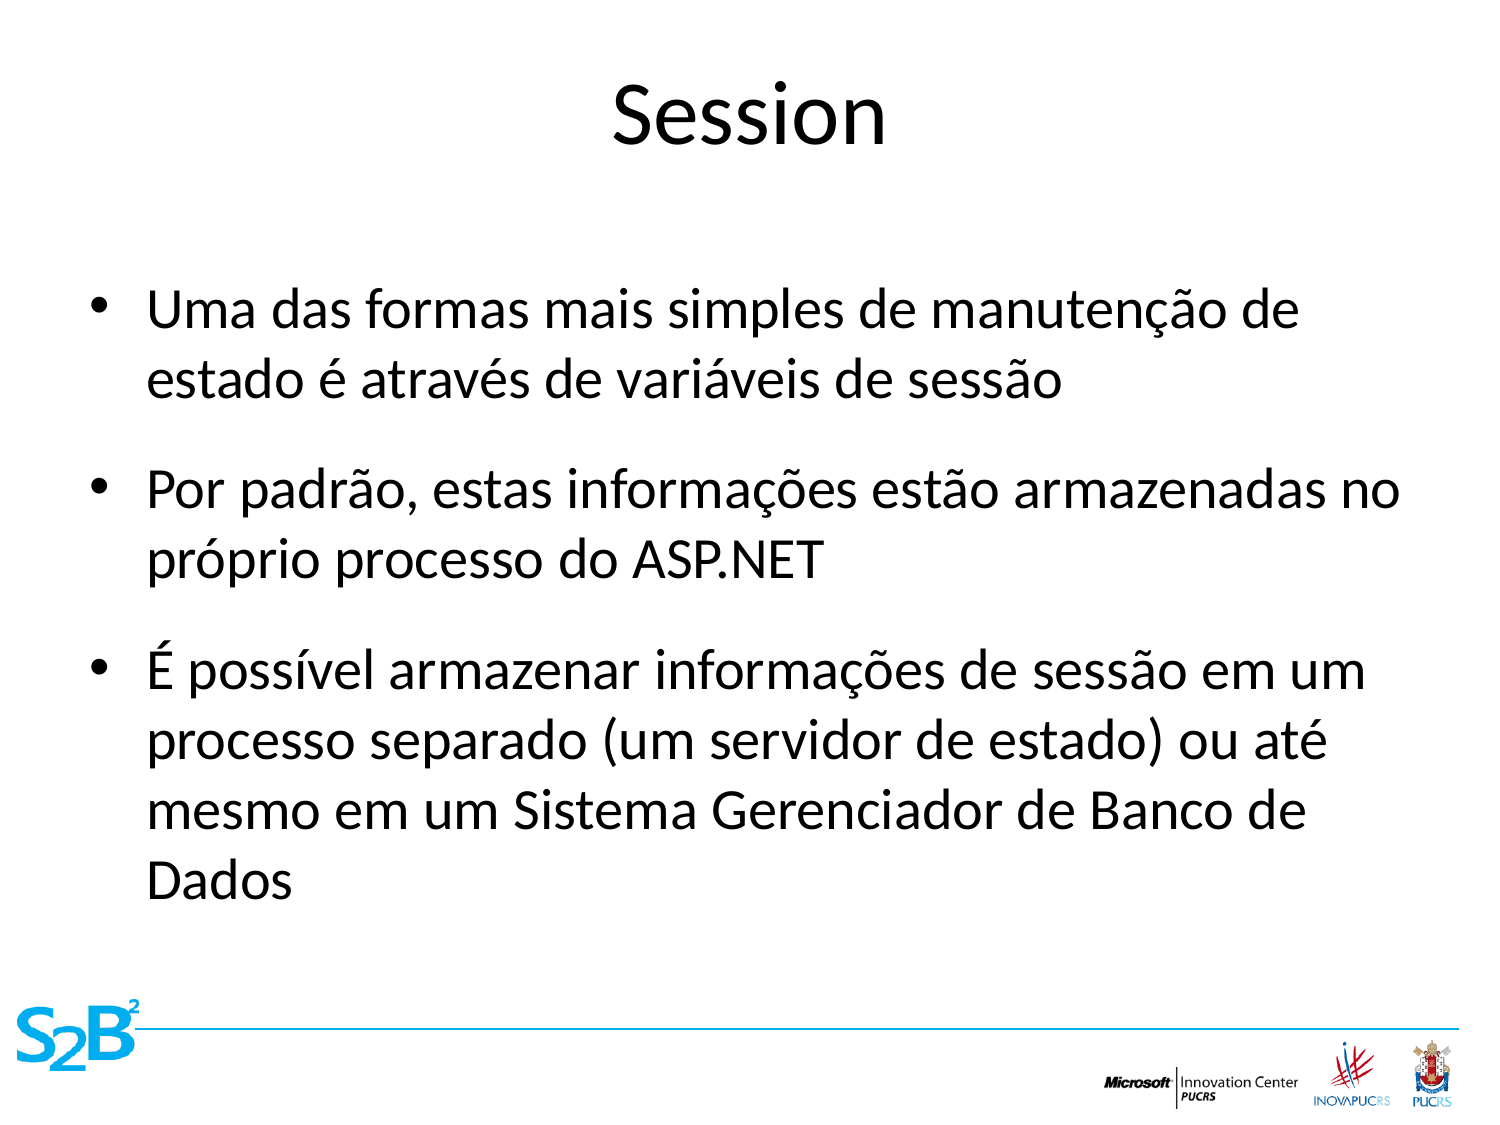

# Session
Uma das formas mais simples de manutenção de estado é através de variáveis de sessão

Por padrão, estas informações estão armazenadas no próprio processo do ASP.NET

É possível armazenar informações de sessão em um processo separado (um servidor de estado) ou até mesmo em um Sistema Gerenciador de Banco de Dados